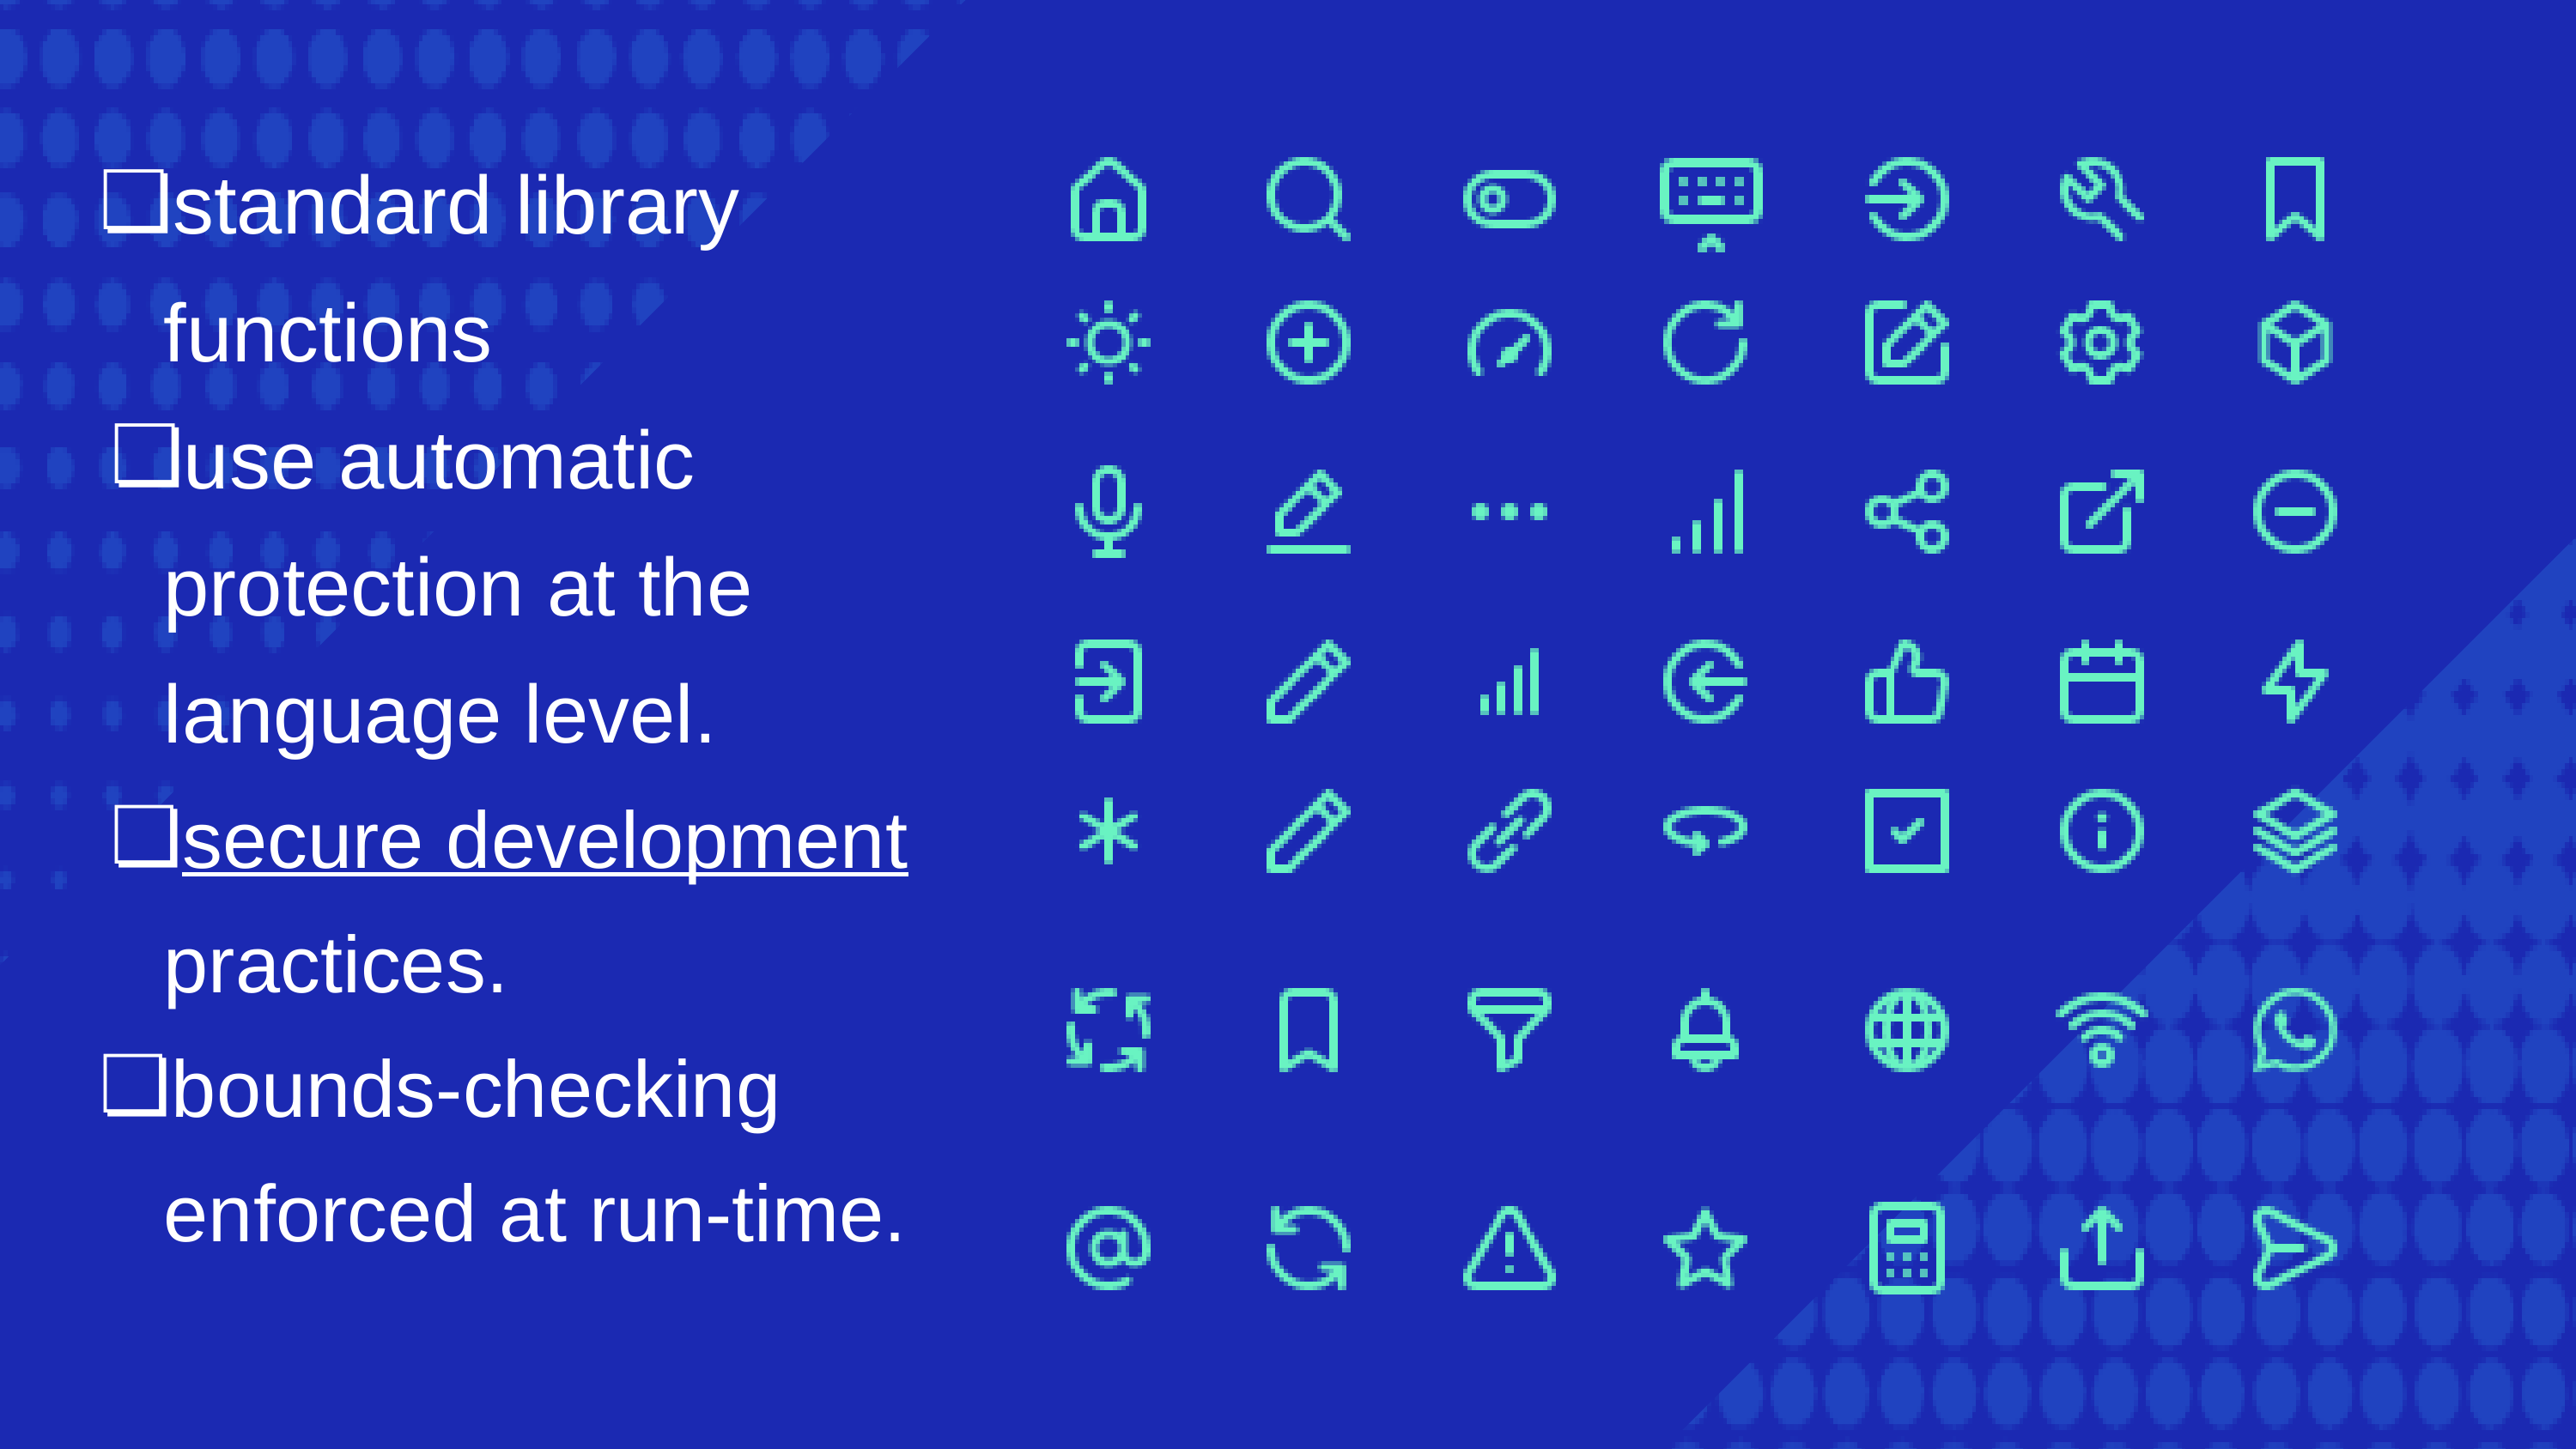

standard library        functions
use automatic protection at the language level.
secure development practices.
bounds-checking enforced at run-time.